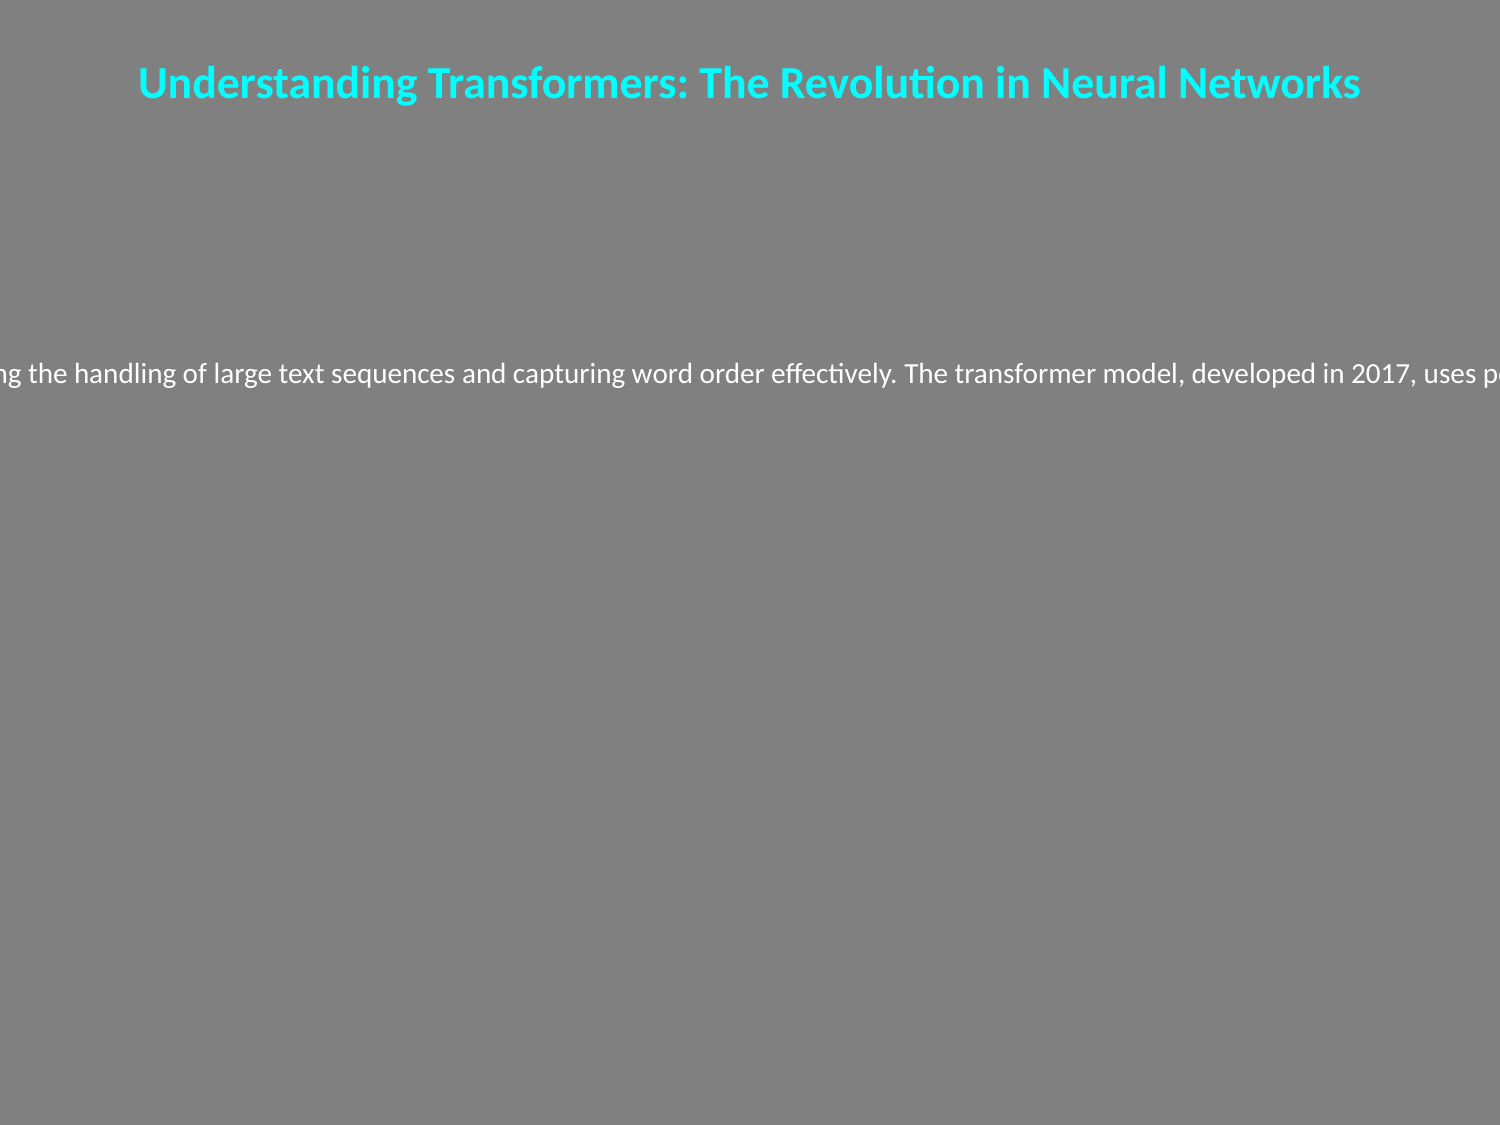

Understanding Transformers: The Revolution in Neural Networks

Conclusion
The video discusses the impact of transformer neural networks in machine learning, particularly in natural language processing. Transformers have revolutionized the field by improving the handling of large text sequences and capturing word order effectively. The transformer model, developed in 2017, uses positional encodings and attention mechanisms to understand word order and context in text translation tasks. Transformers like BERT have been used in various applications and have outperformed previous models like Recurrent Neural Networks. They are valuable tools in NLP and machine learning for developers looking to enhance their applications.